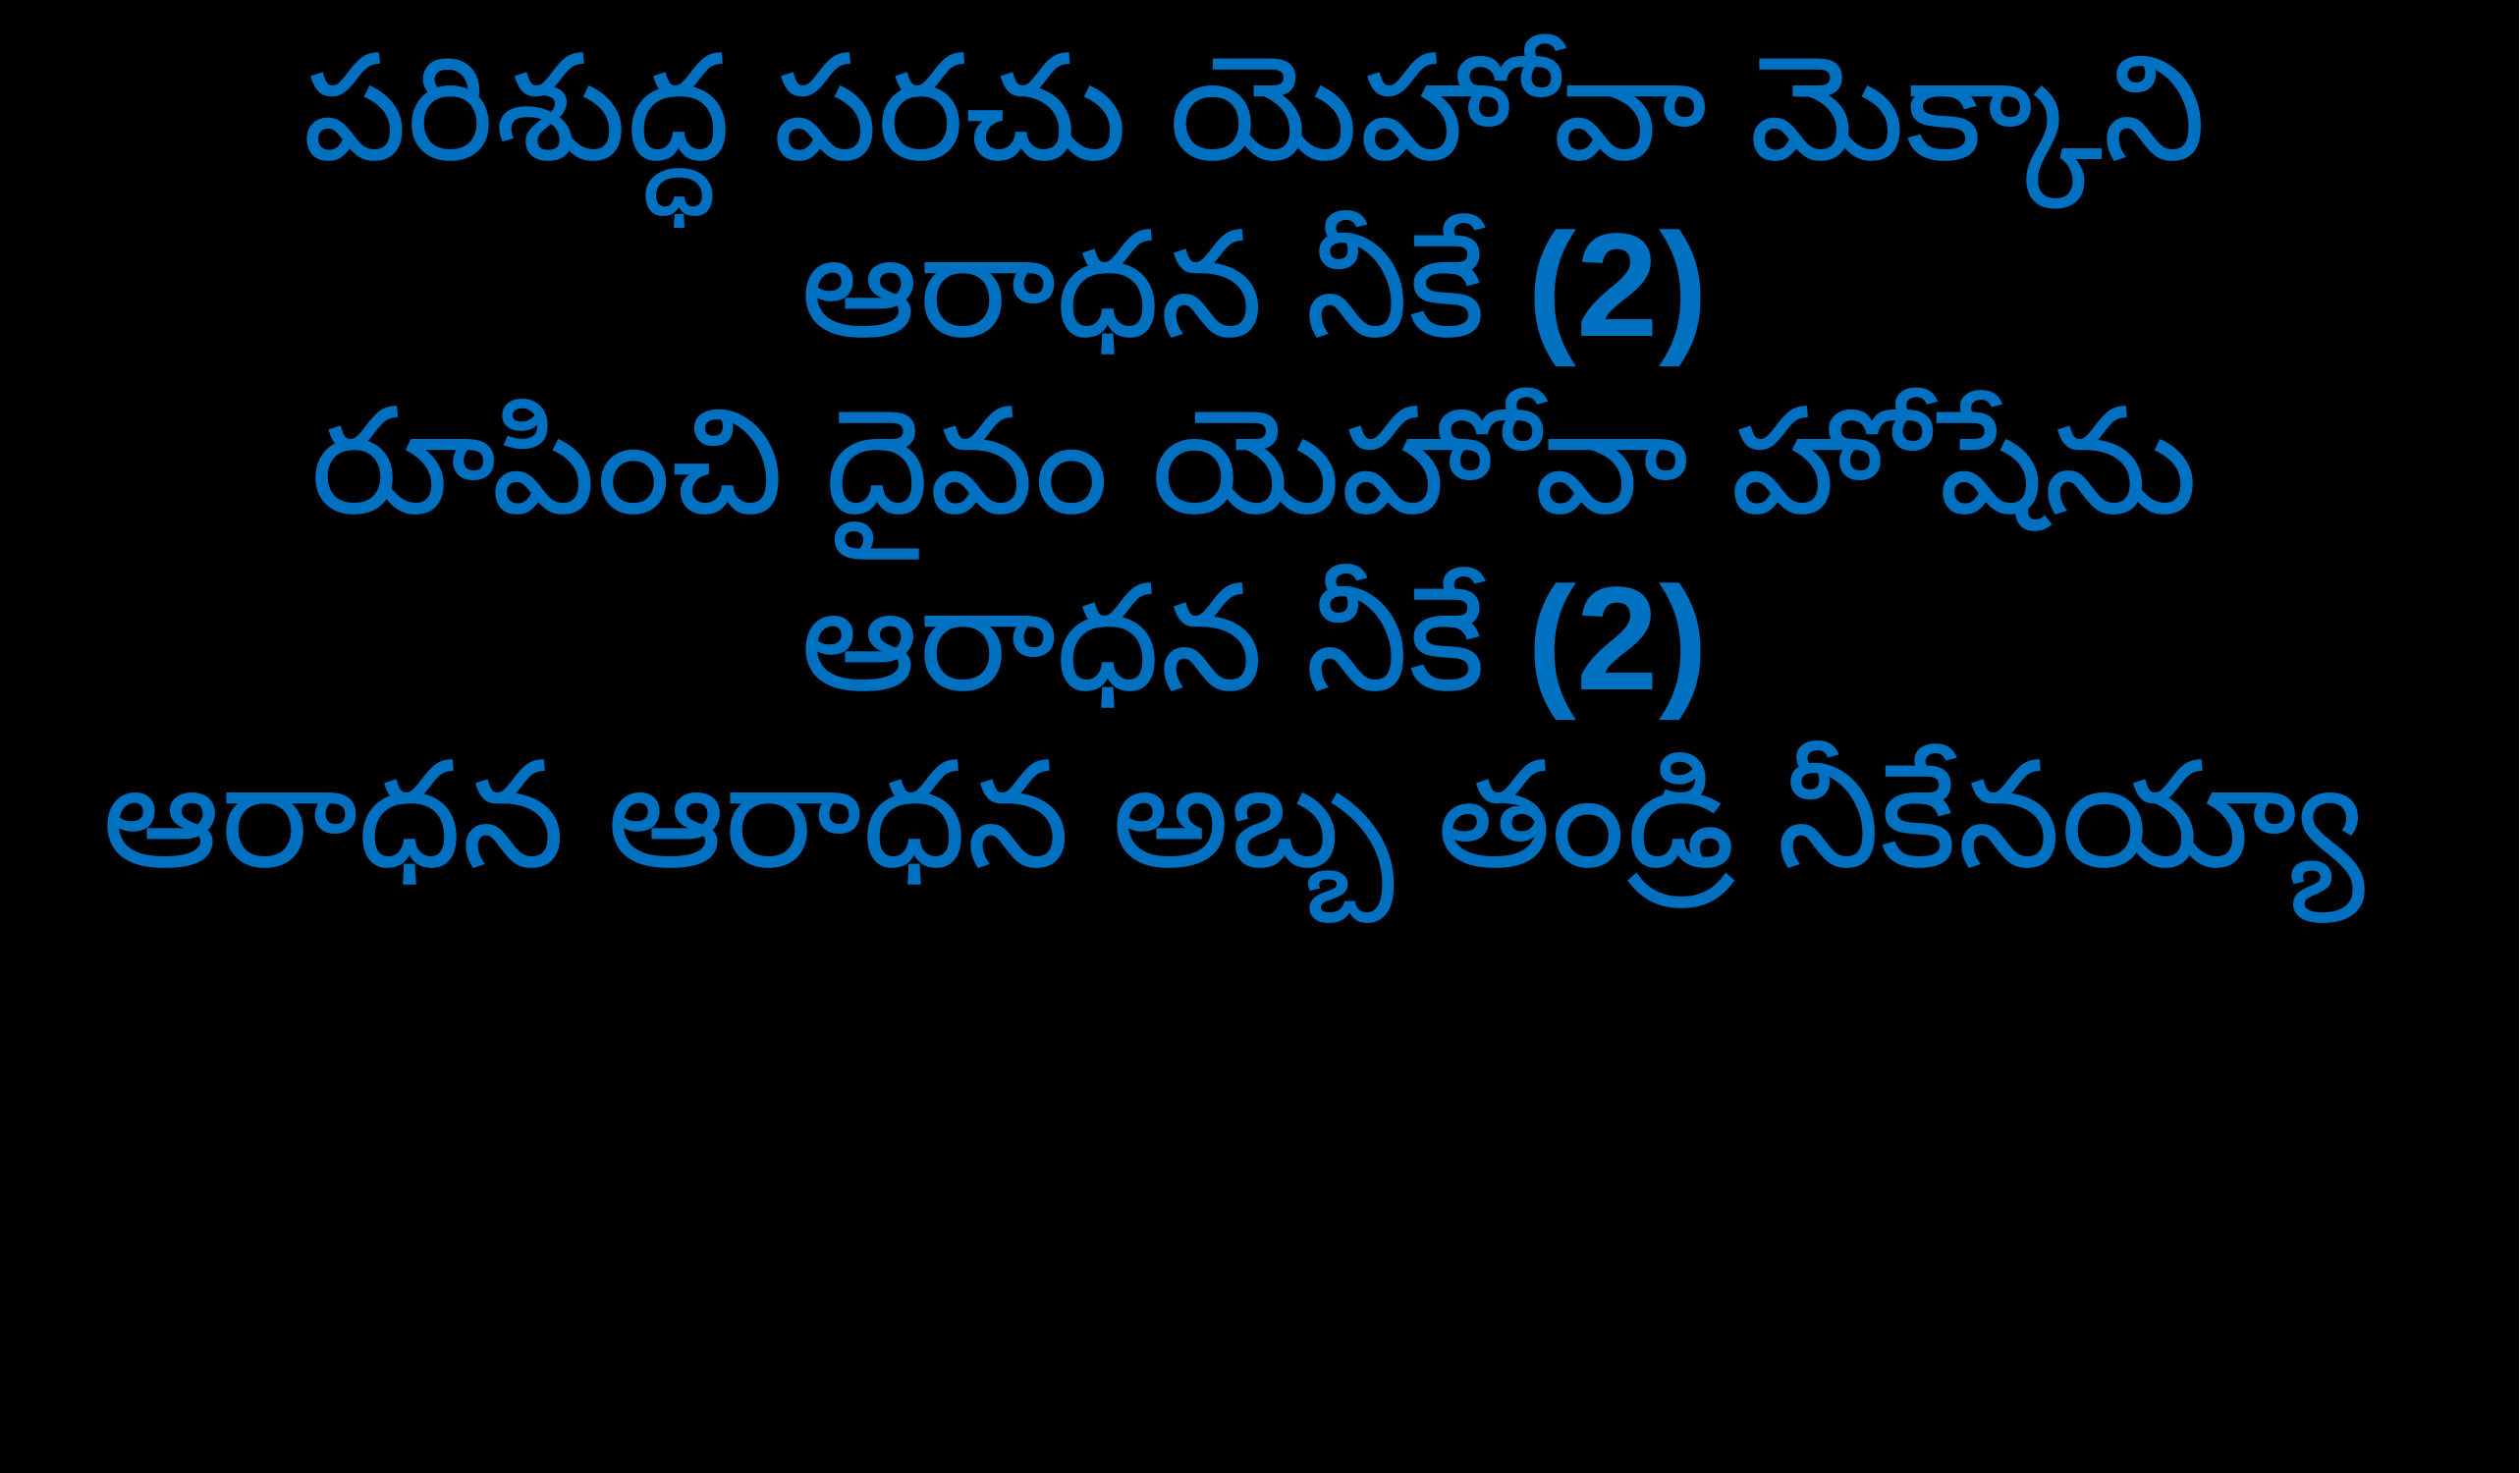

పరిశుద్ధ పరచు యెహోవా మెక్కాని
ఆరాధన నీకే (2)
రూపించి దైవం యెహోవా హోషేను
ఆరాధన నీకే (2)
ఆరాధన ఆరాధన అబ్బ తండ్రి నీకేనయ్యా